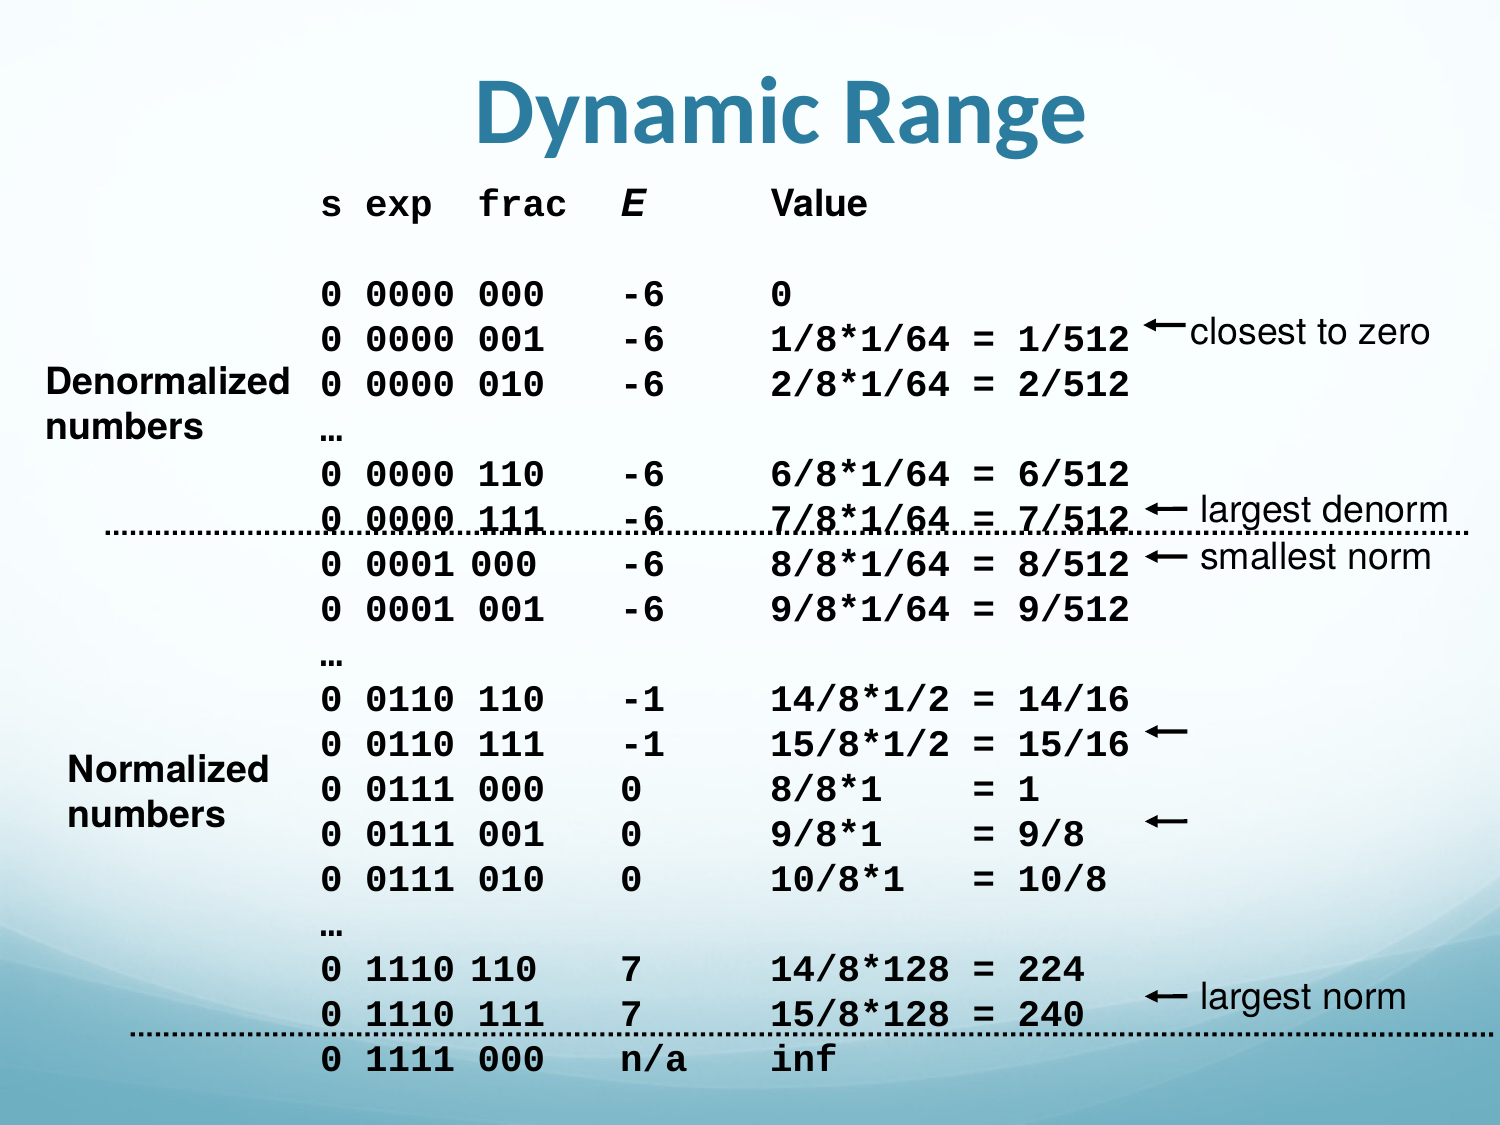

Dynamic Range
s exp  frac	E	Value

0 0000 000	-6	0
0 0000 001	-6	1/8*1/64 = 1/512
0 0000 010	-6	2/8*1/64 = 2/512
…
0 0000 110	-6	6/8*1/64 = 6/512
0 0000 111	-6	7/8*1/64 = 7/512
0 0001	000	-6	8/8*1/64 = 8/512
0 0001 001  	-6	9/8*1/64 = 9/512
…
0 0110 110	-1	14/8*1/2 = 14/16
0 0110 111	-1	15/8*1/2 = 15/16
0 0111 000	0	8/8*1    = 1
0 0111 001	0	9/8*1    = 9/8
0 0111 010	0	10/8*1   = 10/8
…
0 1110	110	7	14/8*128 = 224
0 1110 111	7	15/8*128 = 240
0 1111 000	n/a	inf
closest to zero

Denormalized
numbers
largest denorm
smallest norm

Normalized
numbers
largest norm